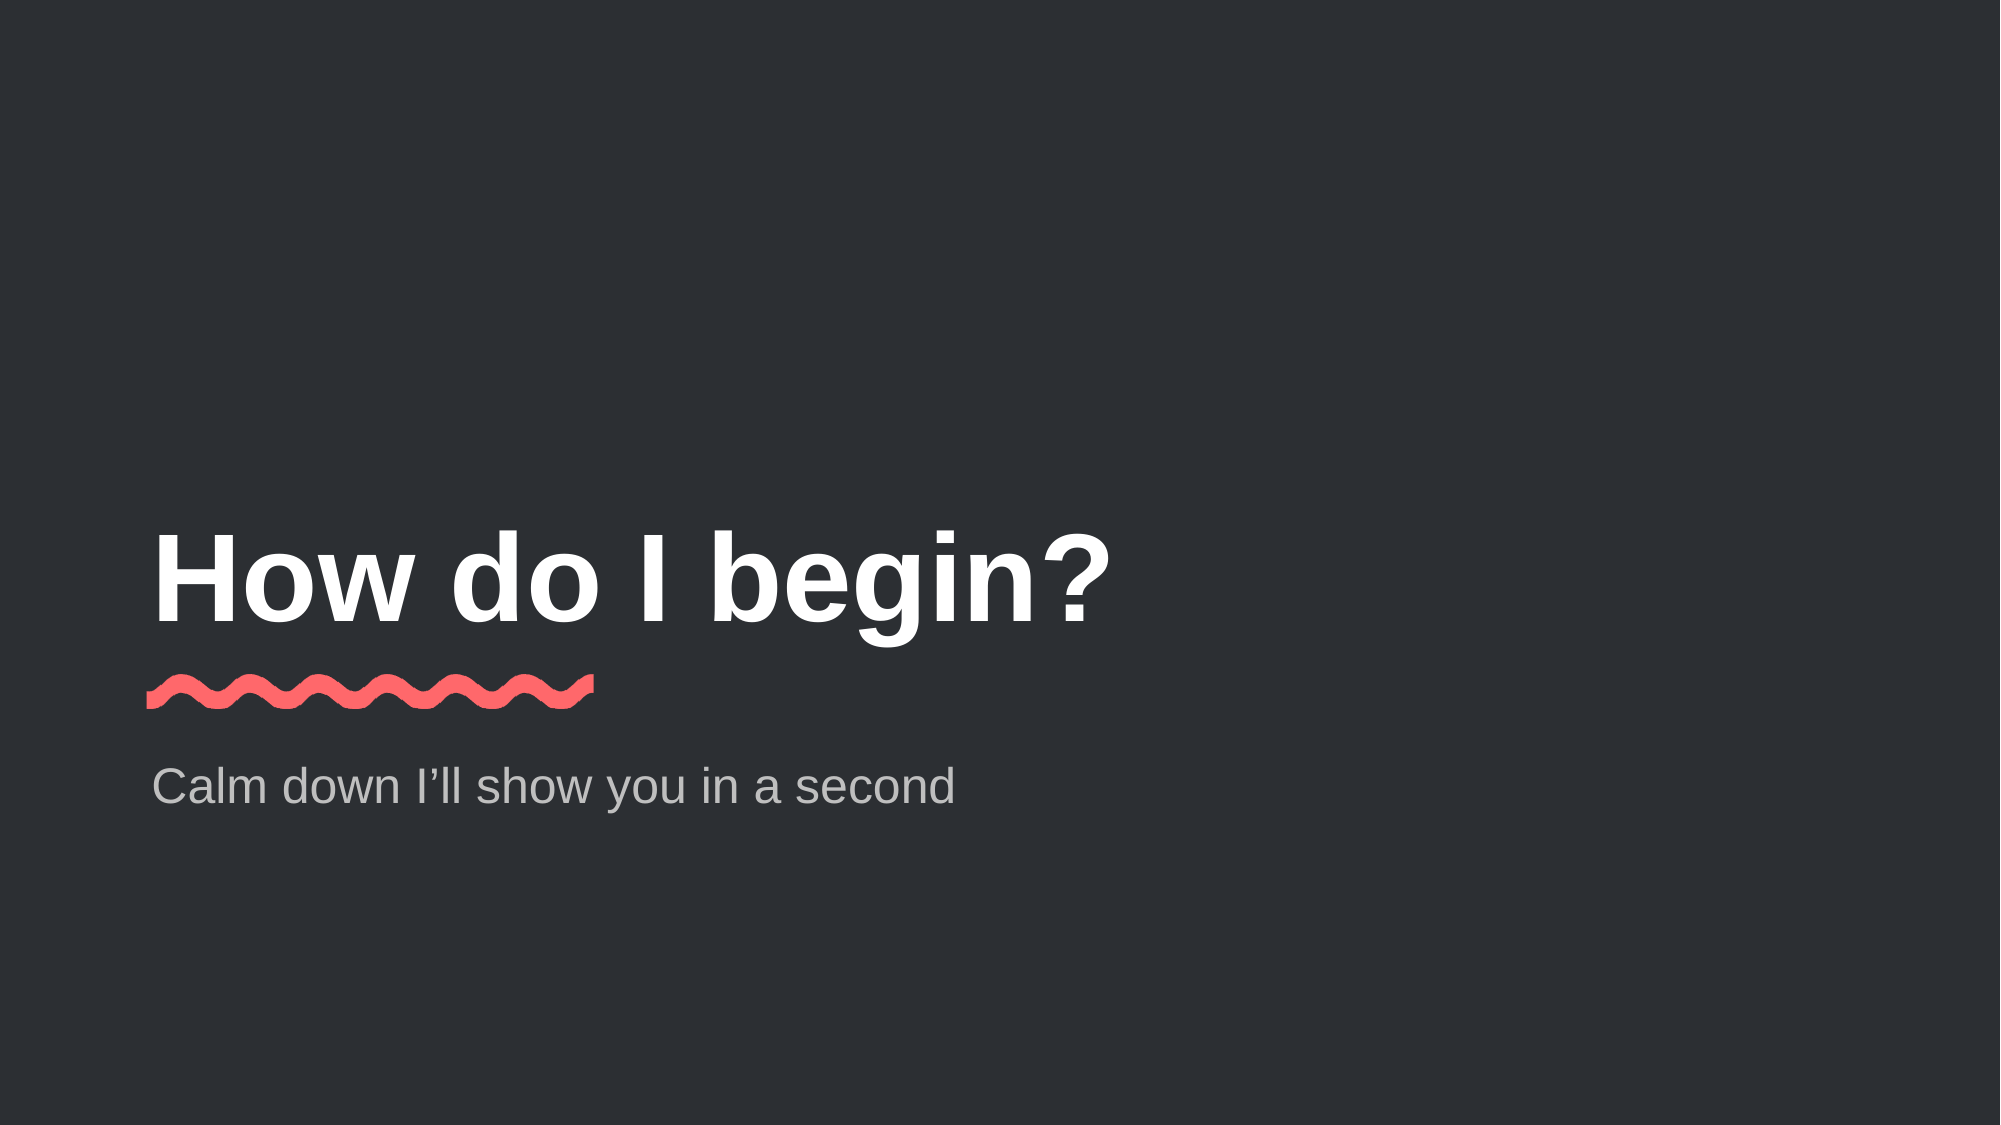

# How do I begin?
Calm down I’ll show you in a second